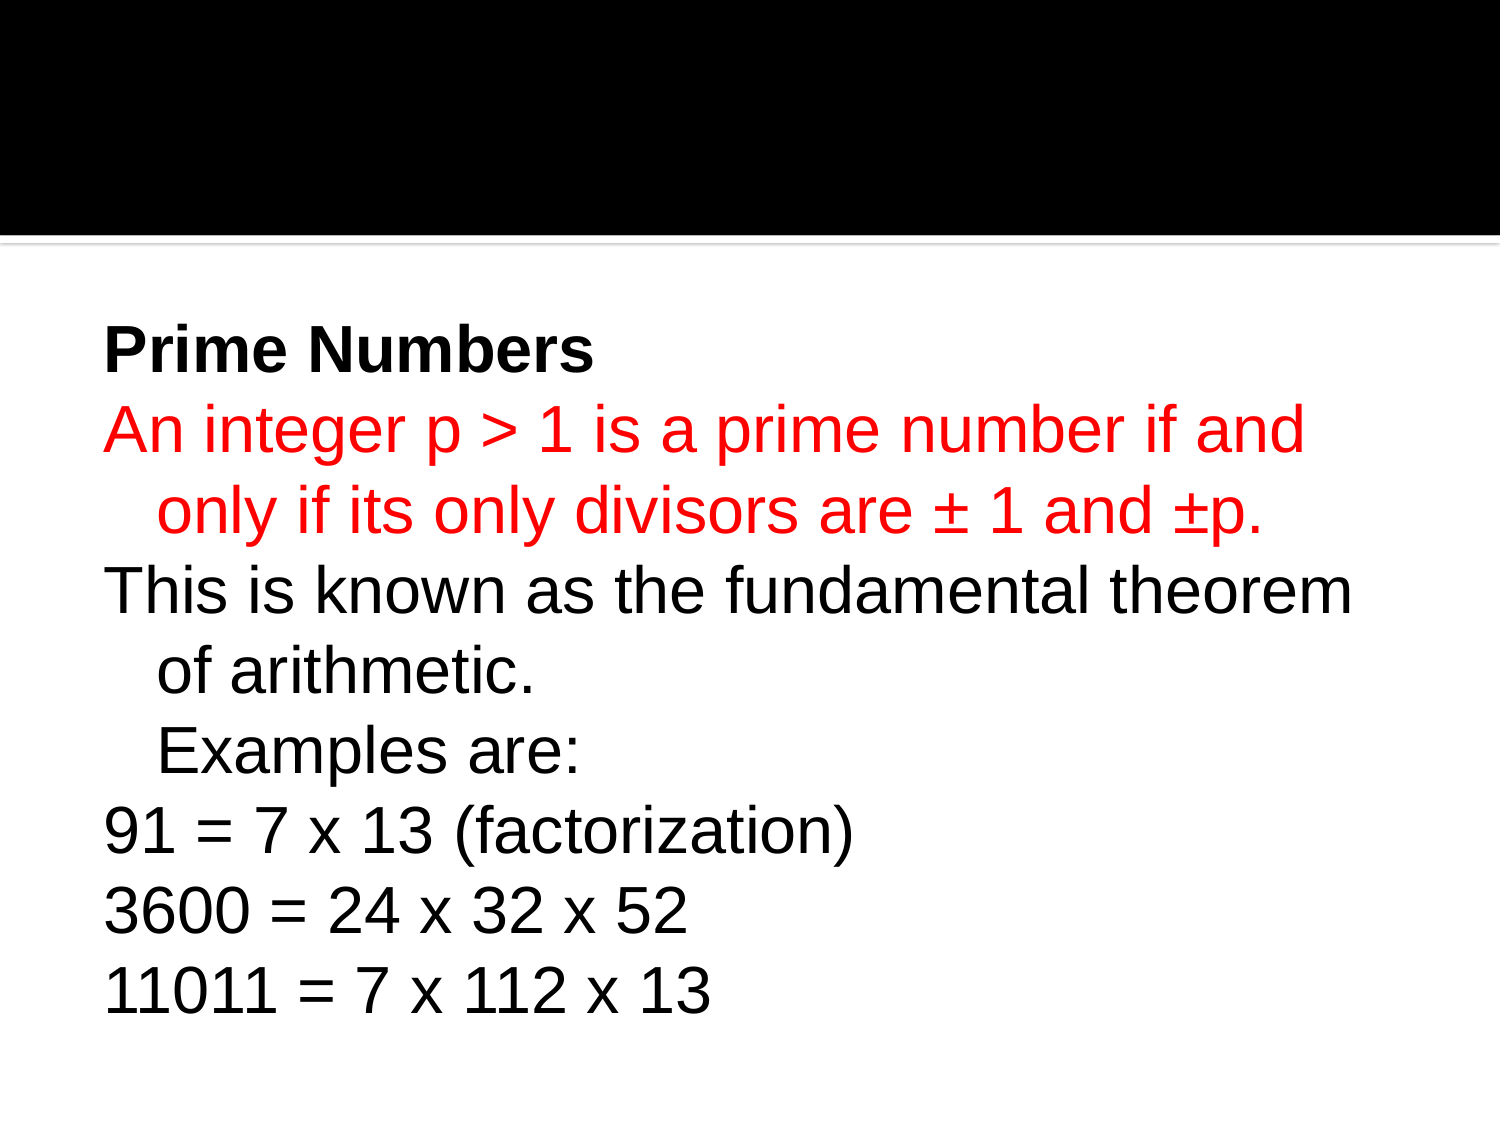

#
Prime Numbers
An integer p > 1 is a prime number if and only if its only divisors are ± 1 and ±p.
This is known as the fundamental theorem of arithmetic.
Examples are:
91 = 7 x 13 (factorization)
3600 = 24 x 32 x 52
11011 = 7 x 112 x 13